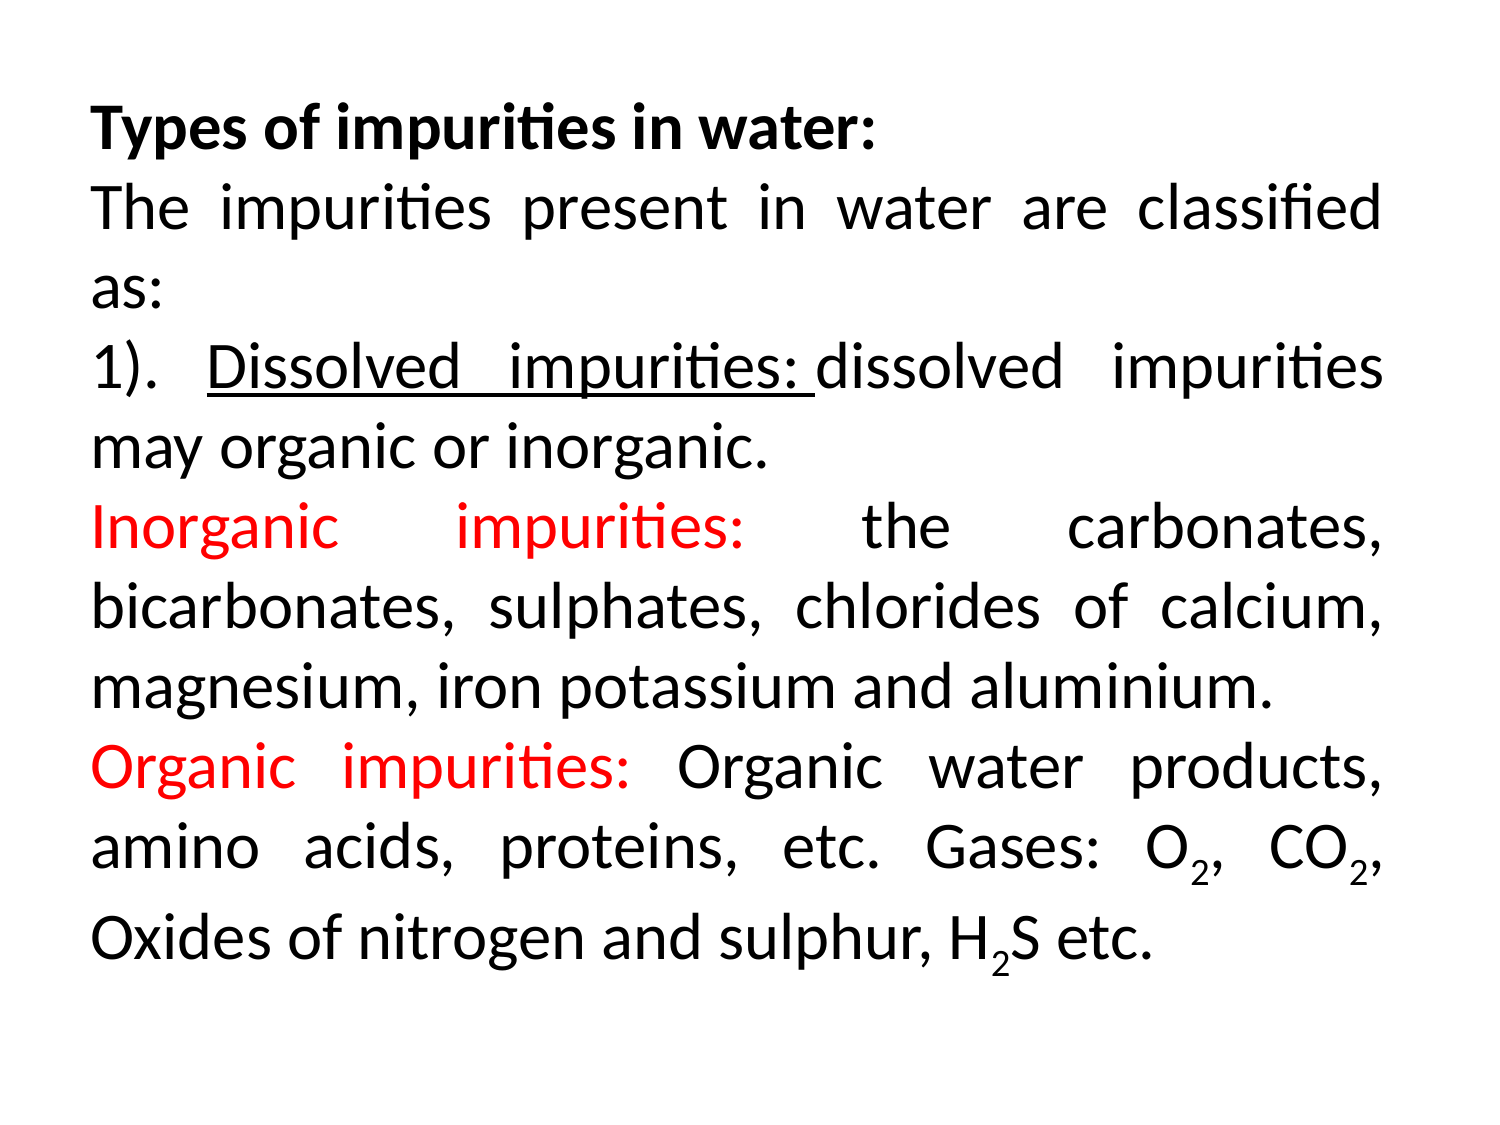

Types of impurities in water:
The impurities present in water are classified as:
1). Dissolved impurities: dissolved impurities may organic or inorganic.
Inorganic impurities: the carbonates, bicarbonates, sulphates, chlorides of calcium, magnesium, iron potassium and aluminium.
Organic impurities: Organic water products, amino acids, proteins, etc. Gases: O2, CO2, Oxides of nitrogen and sulphur, H2S etc.